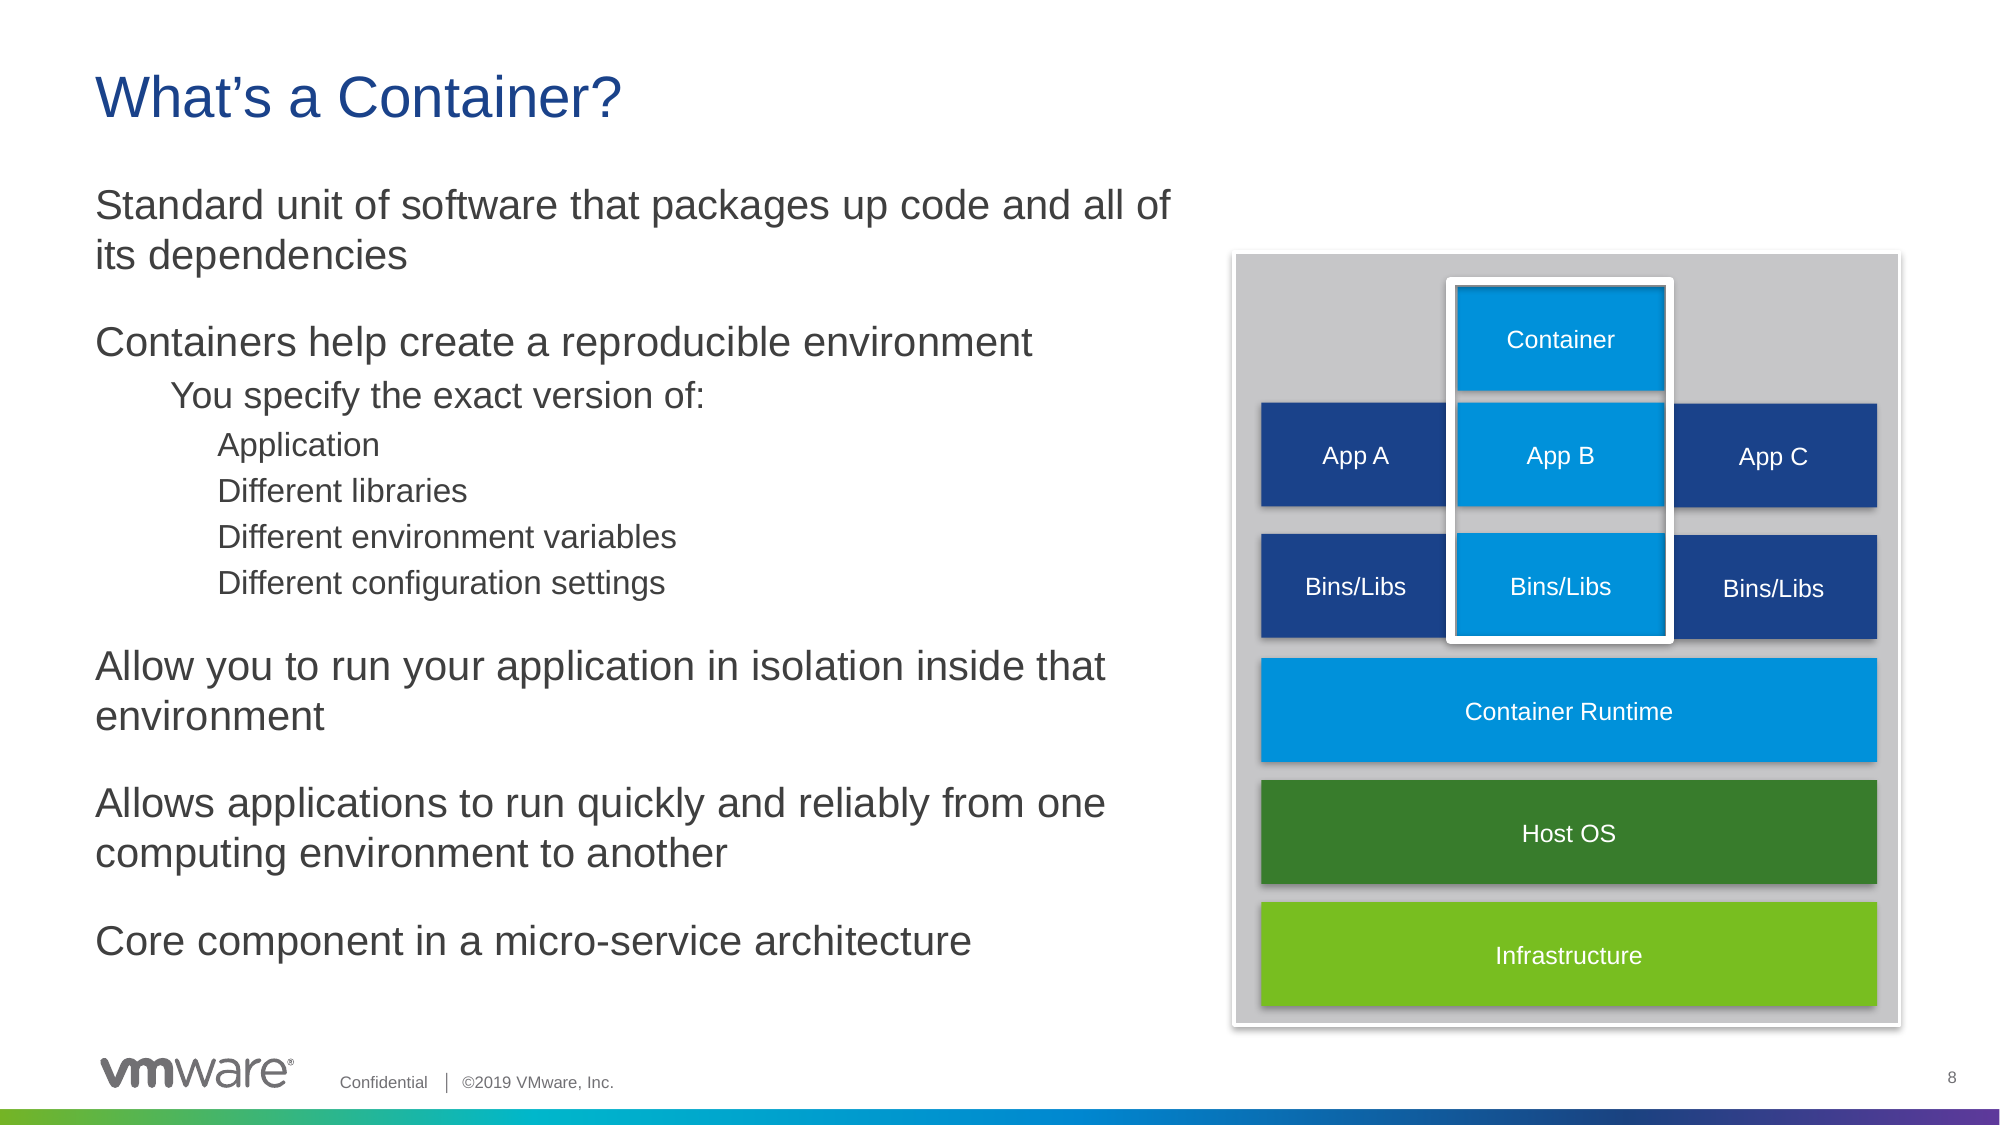

# What’s a Container?
Standard unit of software that packages up code and all of its dependencies
Containers help create a reproducible environment
You specify the exact version of:
Application
Different libraries
Different environment variables
Different configuration settings
Allow you to run your application in isolation inside that environment
Allows applications to run quickly and reliably from one computing environment to another
Core component in a micro-service architecture

Container
App A
App B
App C
Bins/Libs
Bins/Libs
Bins/Libs
Container Runtime
Host OS
Infrastructure